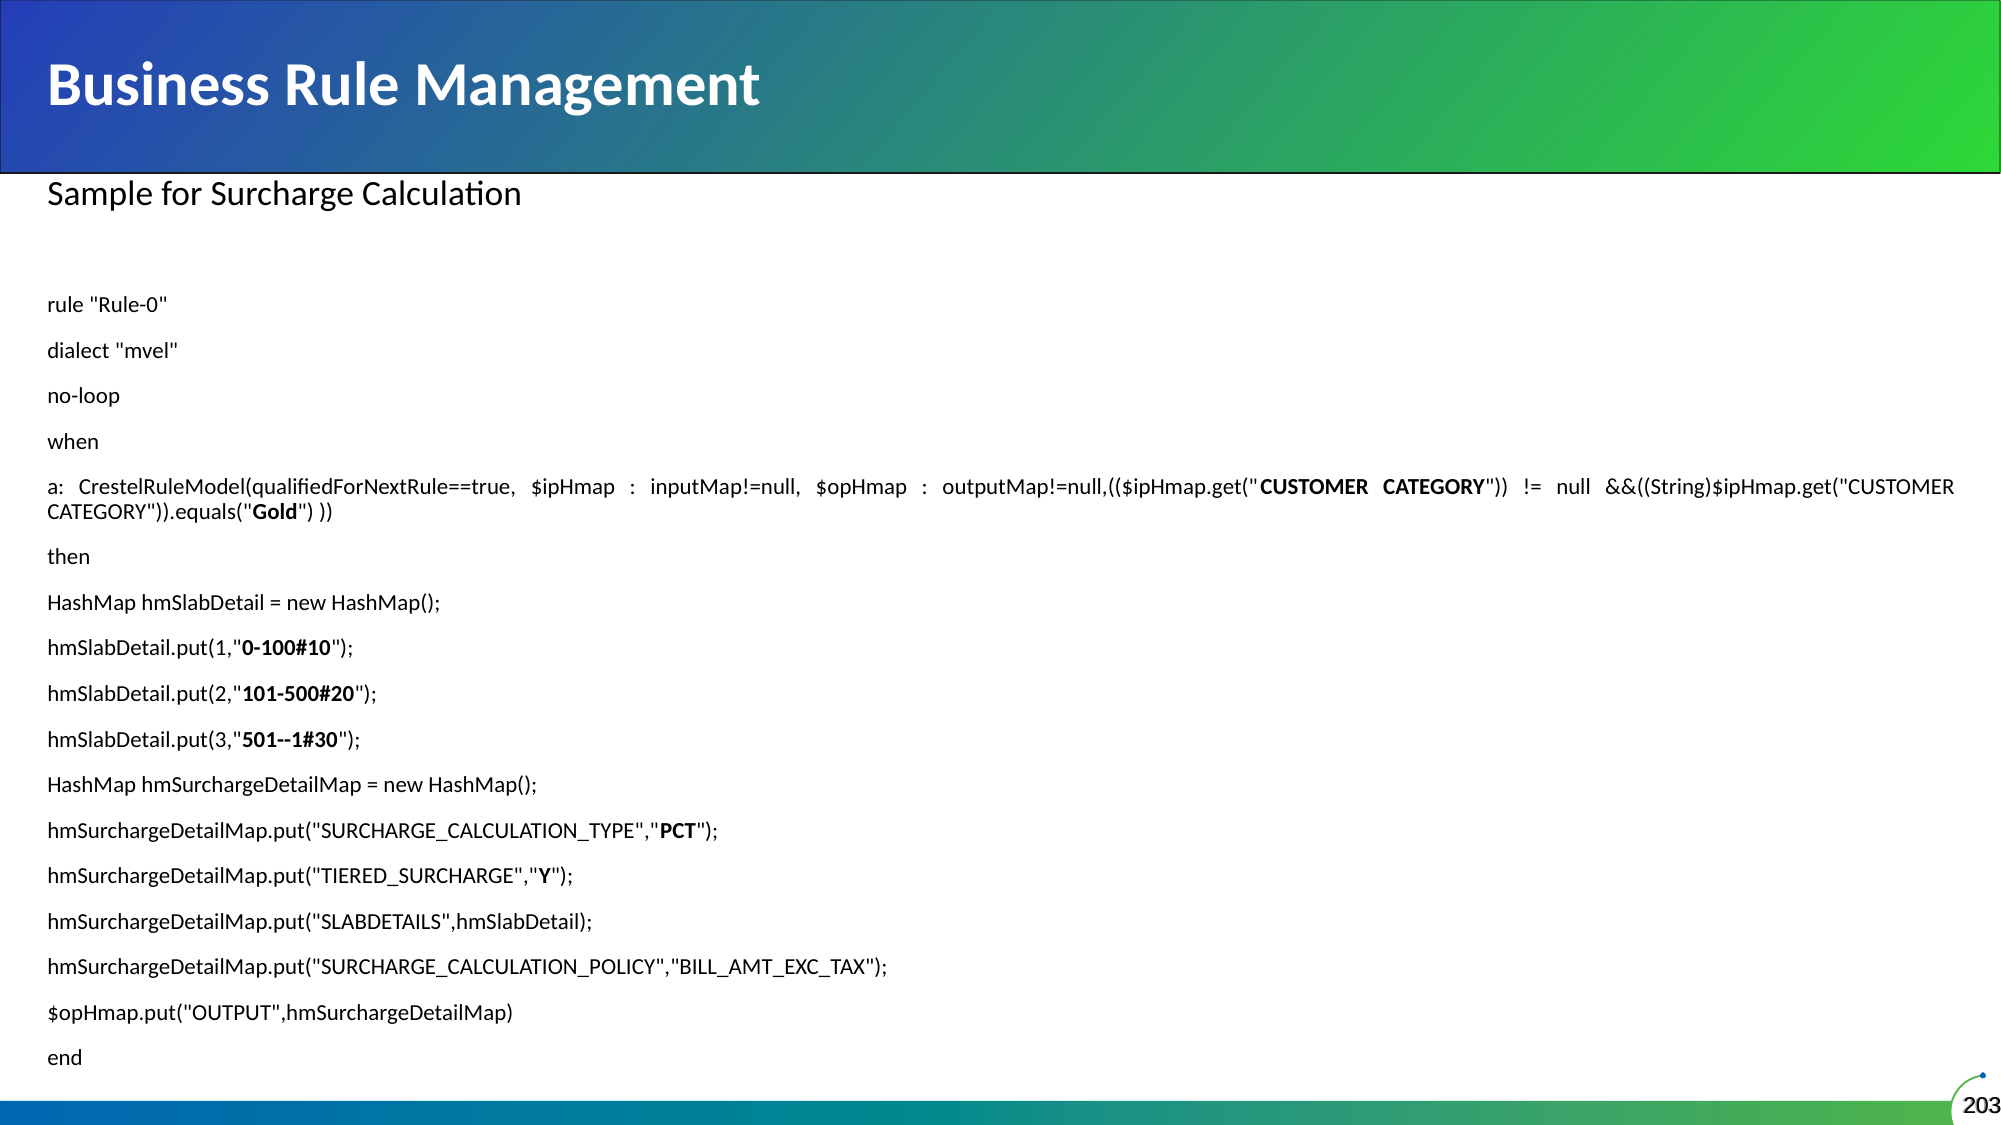

# Business Rule Management
Sample for Surcharge Calculation

rule "Rule-0"
dialect "mvel"
no-loop
when
a: CrestelRuleModel(qualifiedForNextRule==true, $ipHmap : inputMap!=null, $opHmap : outputMap!=null,(($ipHmap.get("CUSTOMER CATEGORY")) != null &&((String)$ipHmap.get("CUSTOMER CATEGORY")).equals("Gold") ))
then
HashMap hmSlabDetail = new HashMap();
hmSlabDetail.put(1,"0-100#10");
hmSlabDetail.put(2,"101-500#20");
hmSlabDetail.put(3,"501--1#30");
HashMap hmSurchargeDetailMap = new HashMap();
hmSurchargeDetailMap.put("SURCHARGE_CALCULATION_TYPE","PCT");
hmSurchargeDetailMap.put("TIERED_SURCHARGE","Y");
hmSurchargeDetailMap.put("SLABDETAILS",hmSlabDetail);
hmSurchargeDetailMap.put("SURCHARGE_CALCULATION_POLICY","BILL_AMT_EXC_TAX");
$opHmap.put("OUTPUT",hmSurchargeDetailMap)
end